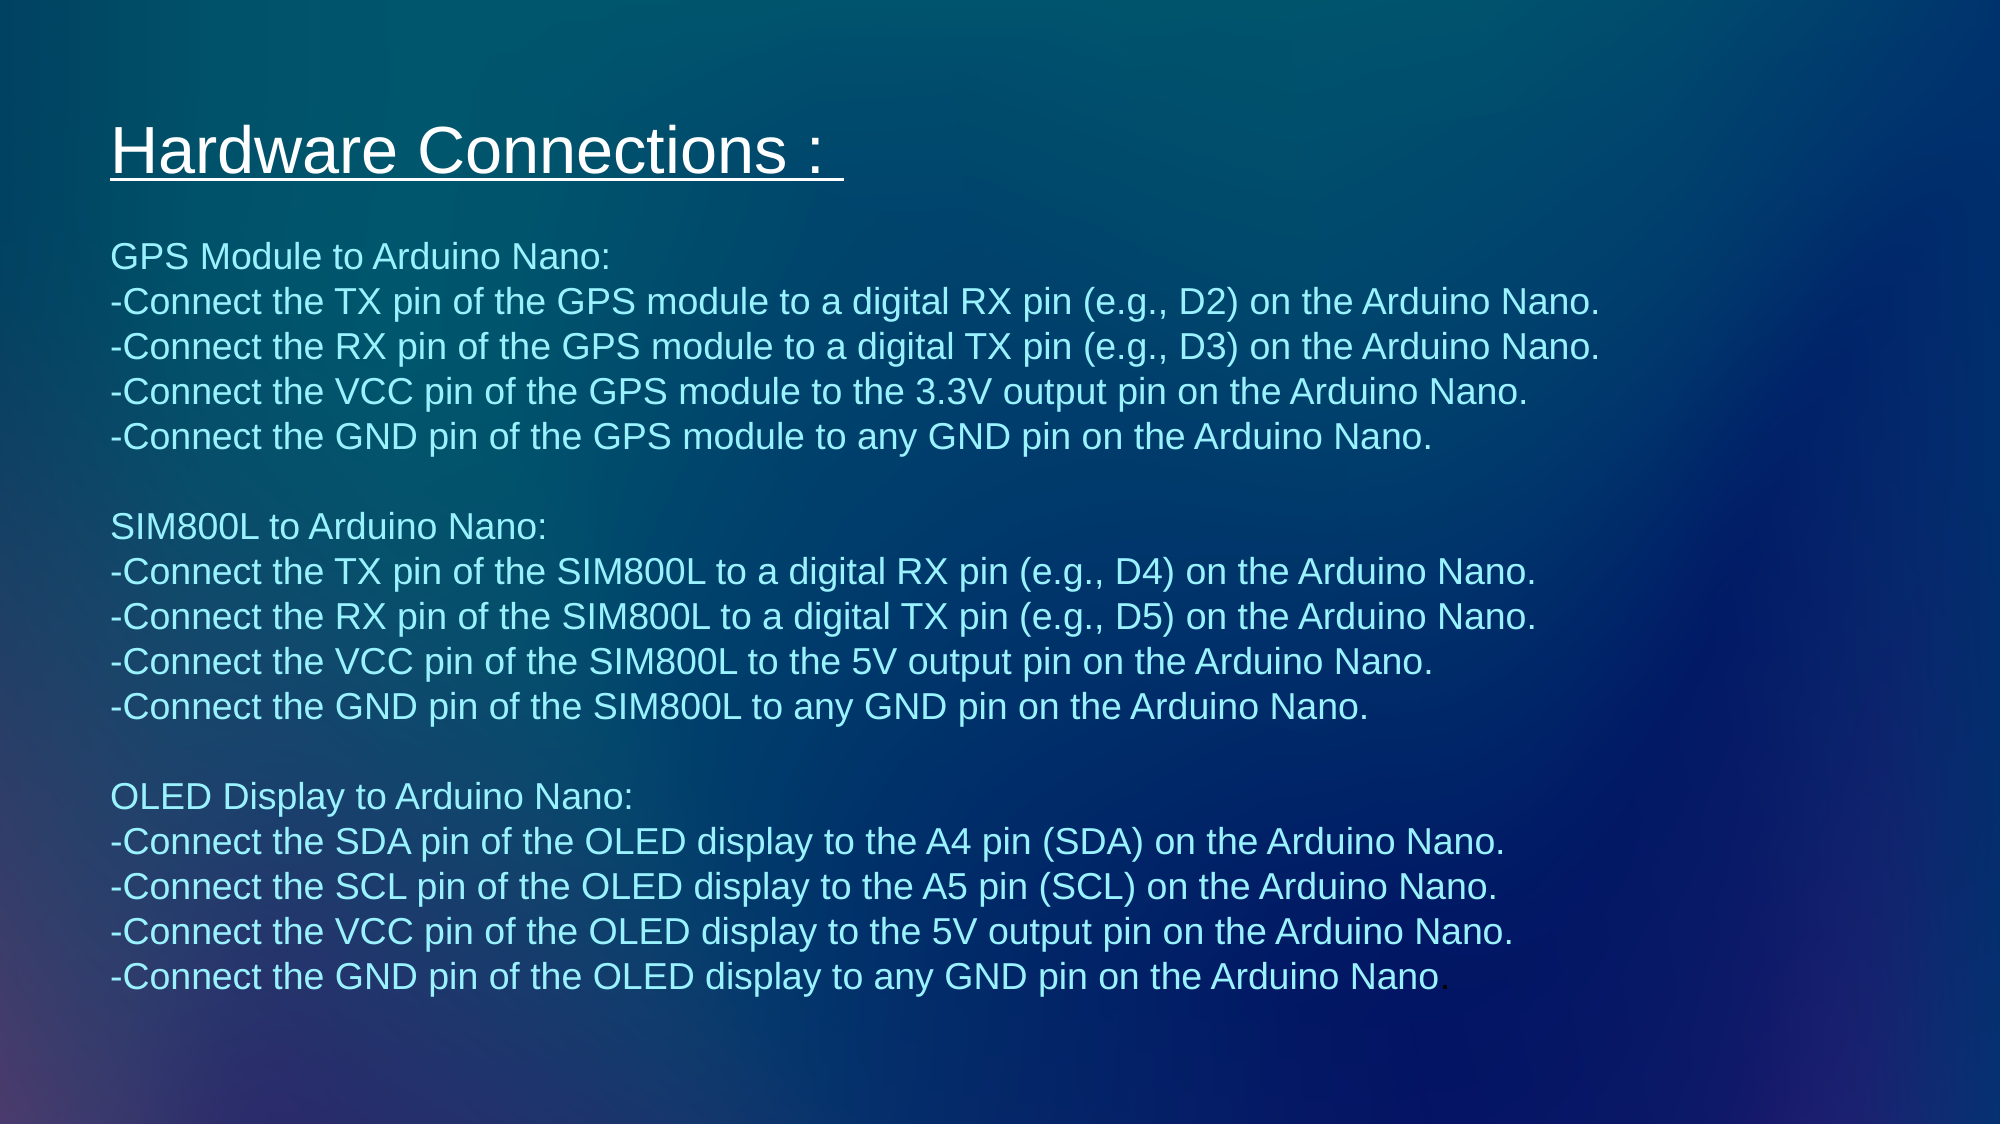

Hardware Connections :

GPS Module to Arduino Nano:
-Connect the TX pin of the GPS module to a digital RX pin (e.g., D2) on the Arduino Nano.
-Connect the RX pin of the GPS module to a digital TX pin (e.g., D3) on the Arduino Nano.
-Connect the VCC pin of the GPS module to the 3.3V output pin on the Arduino Nano.
-Connect the GND pin of the GPS module to any GND pin on the Arduino Nano.

SIM800L to Arduino Nano:
-Connect the TX pin of the SIM800L to a digital RX pin (e.g., D4) on the Arduino Nano.
-Connect the RX pin of the SIM800L to a digital TX pin (e.g., D5) on the Arduino Nano.
-Connect the VCC pin of the SIM800L to the 5V output pin on the Arduino Nano.
-Connect the GND pin of the SIM800L to any GND pin on the Arduino Nano.

OLED Display to Arduino Nano:
-Connect the SDA pin of the OLED display to the A4 pin (SDA) on the Arduino Nano.
-Connect the SCL pin of the OLED display to the A5 pin (SCL) on the Arduino Nano.
-Connect the VCC pin of the OLED display to the 5V output pin on the Arduino Nano.
-Connect the GND pin of the OLED display to any GND pin on the Arduino Nano.